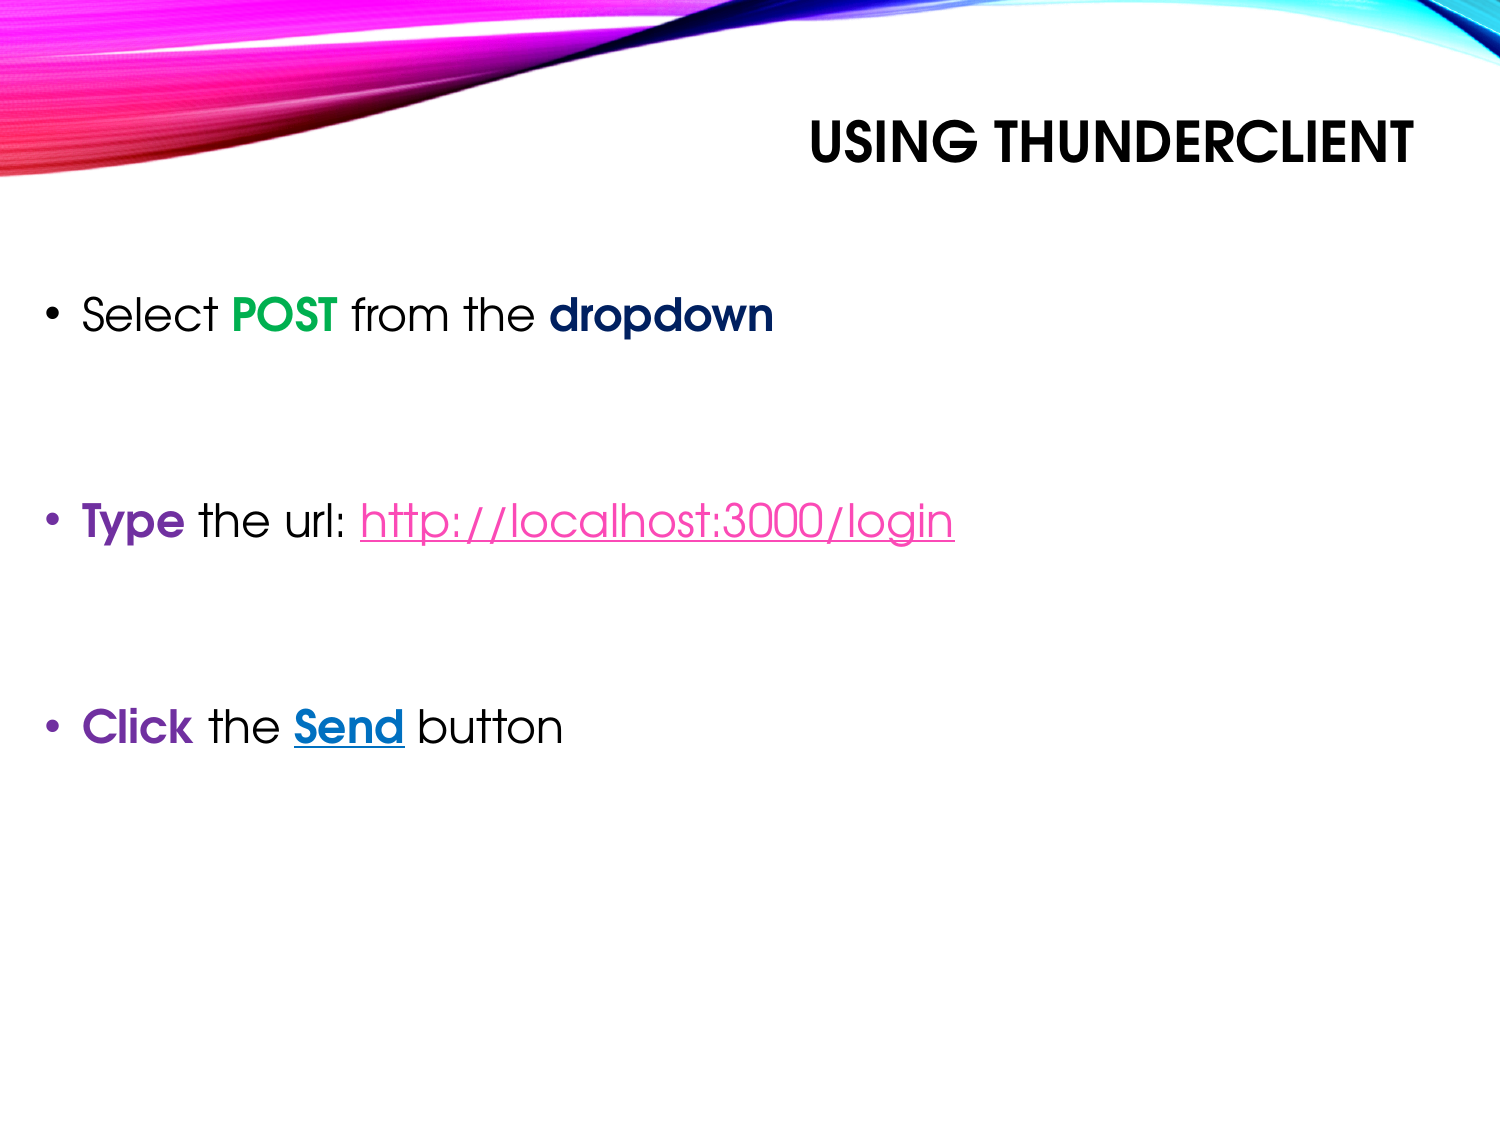

# Using thunderclient
Select POST from the dropdown

Type the url: http://localhost:3000/login

Click the Send button